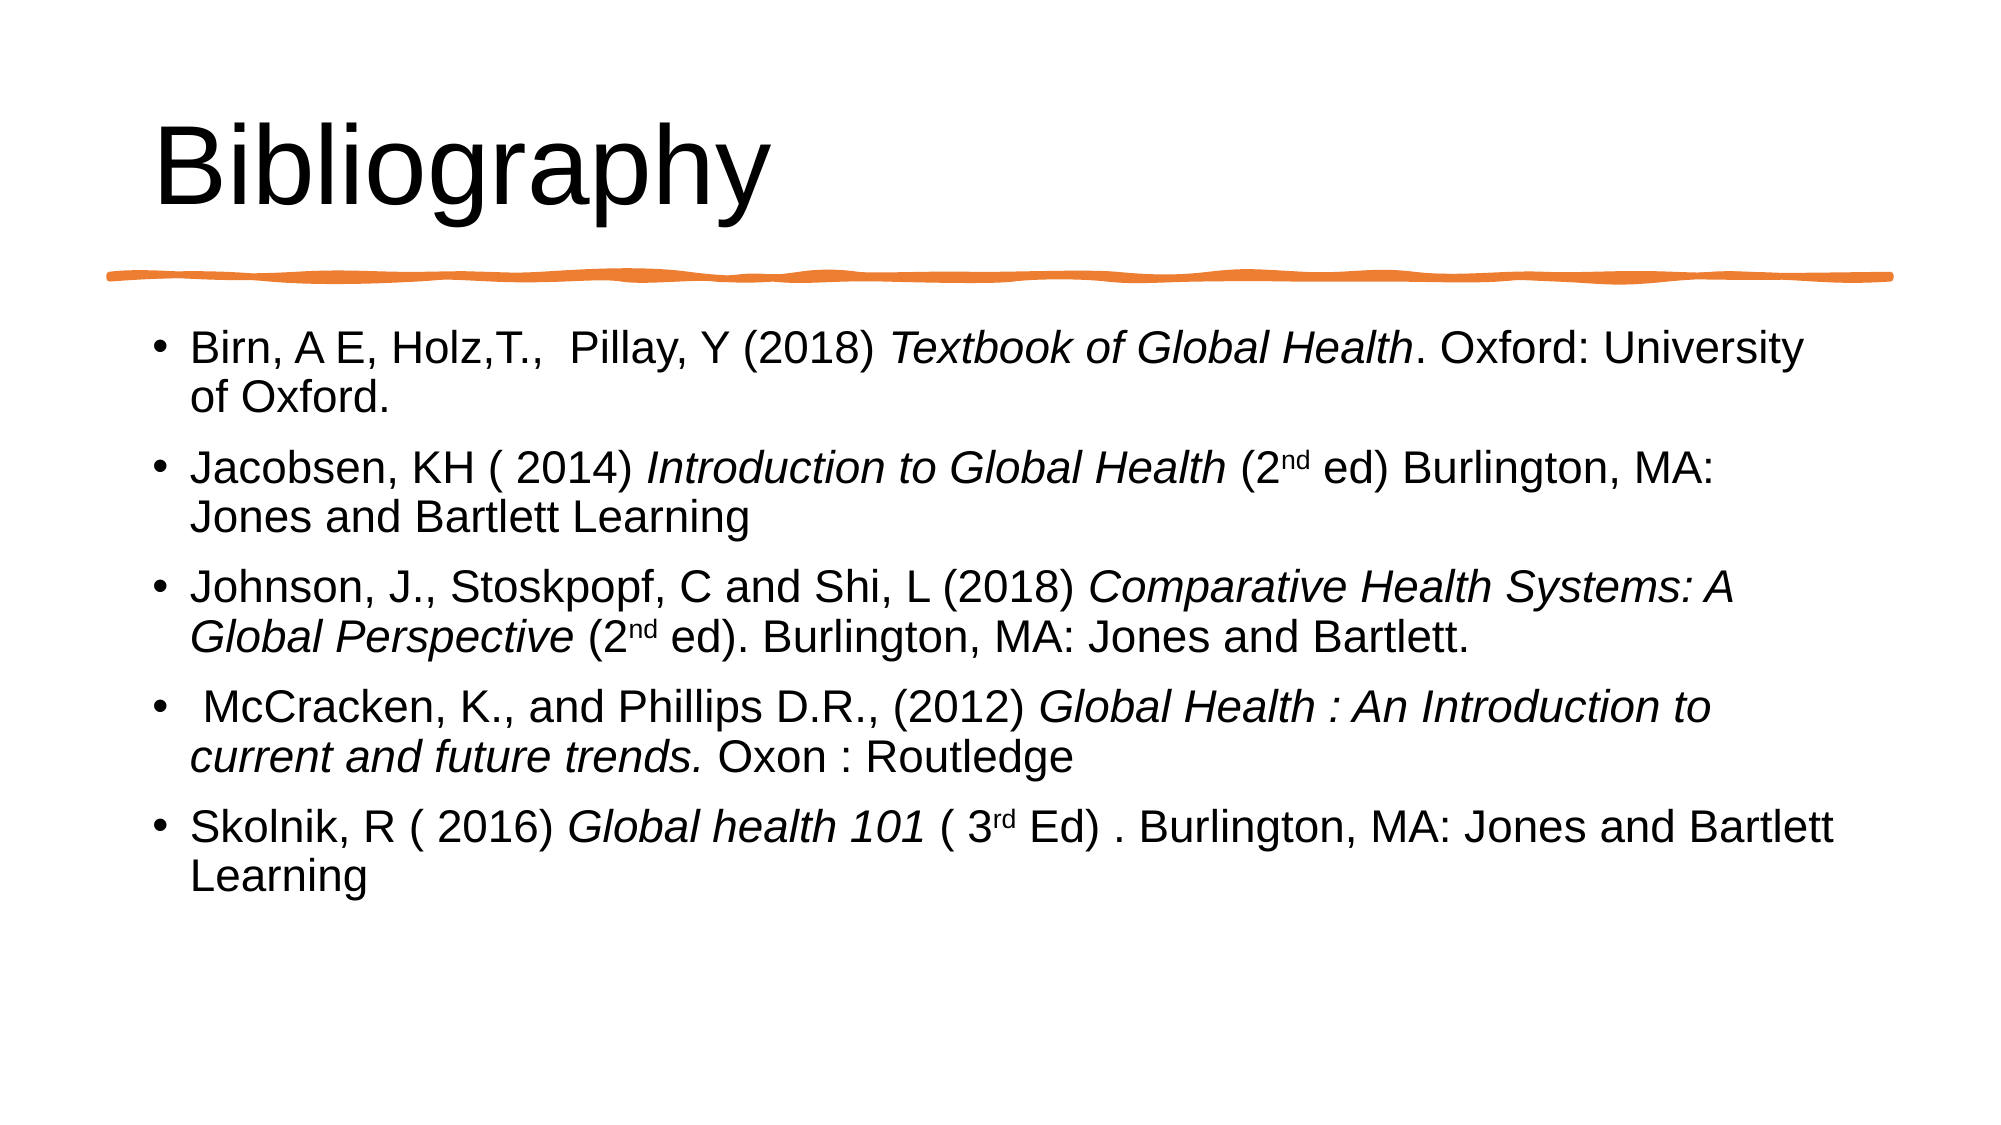

# Bibliography

Birn, A E, Holz,T.,  Pillay, Y (2018) Textbook of Global Health. Oxford: University of Oxford.
Jacobsen, KH ( 2014) Introduction to Global Health (2nd ed) Burlington, MA: Jones and Bartlett Learning
Johnson, J., Stoskpopf, C and Shi, L (2018) Comparative Health Systems: A Global Perspective (2nd ed). Burlington, MA: Jones and Bartlett.
 McCracken, K., and Phillips D.R., (2012) Global Health : An Introduction to current and future trends. Oxon : Routledge
Skolnik, R ( 2016) Global health 101 ( 3rd Ed) . Burlington, MA: Jones and Bartlett Learning